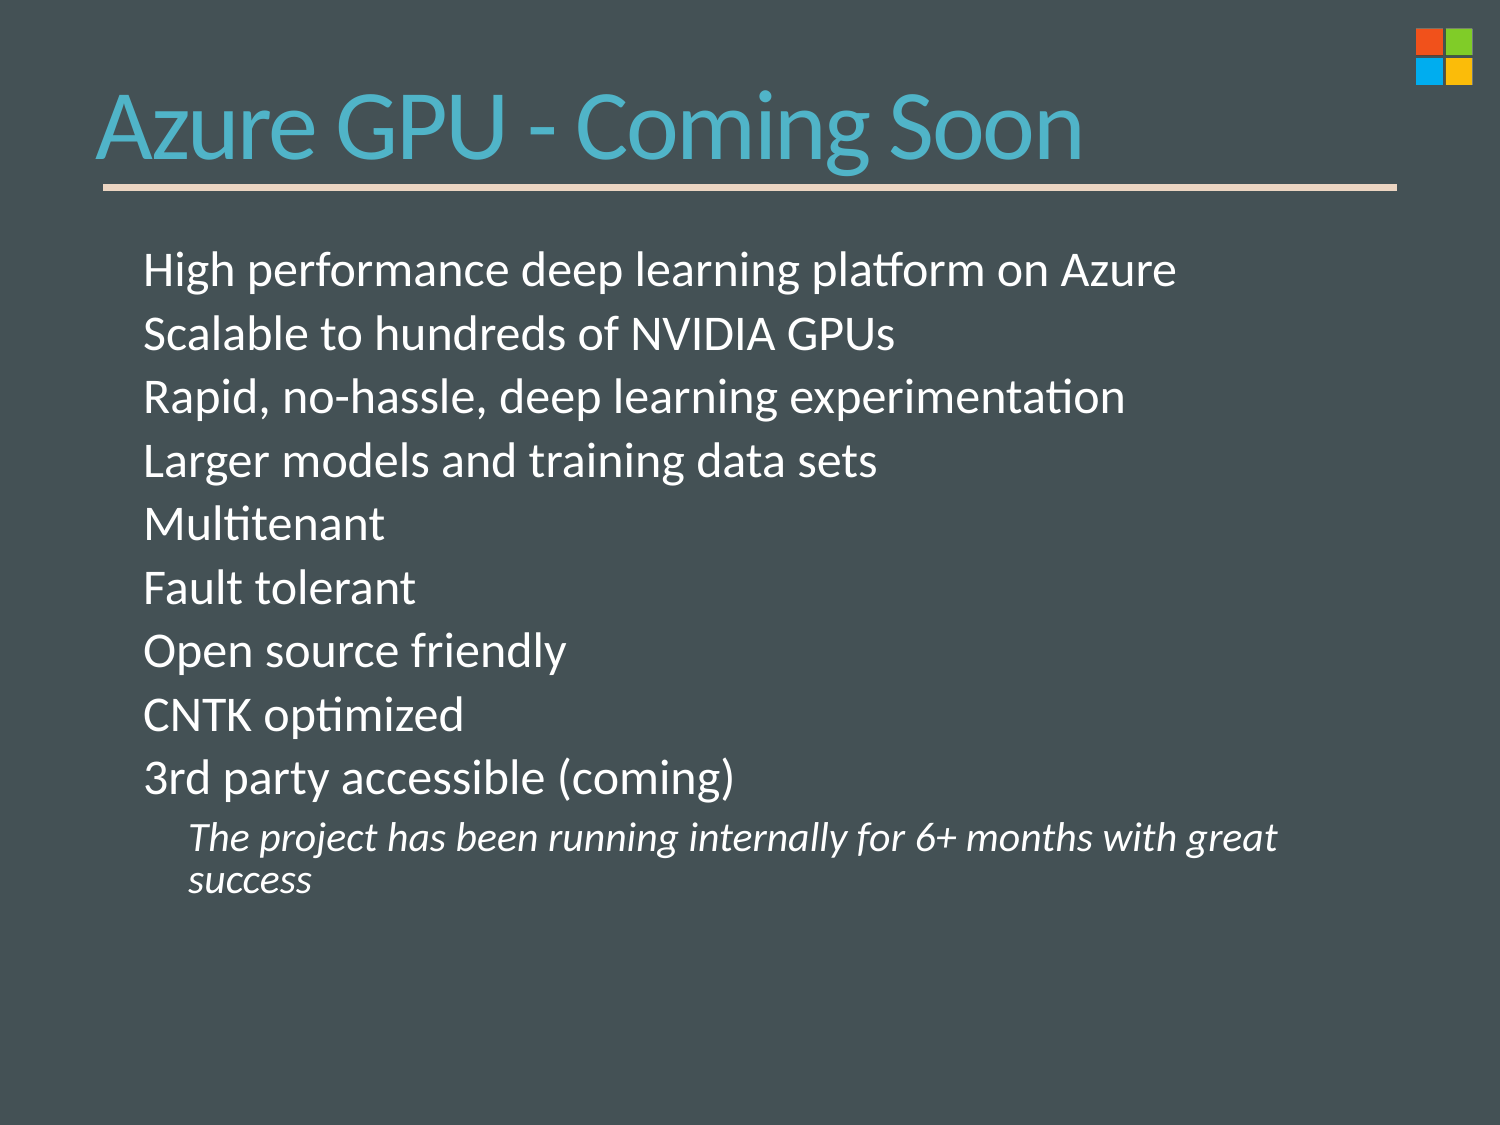

# Azure GPU - Coming Soon
High performance deep learning platform on Azure
Scalable to hundreds of NVIDIA GPUs
Rapid, no-hassle, deep learning experimentation
Larger models and training data sets
Multitenant
Fault tolerant
Open source friendly
CNTK optimized
3rd party accessible (coming)
The project has been running internally for 6+ months with great success